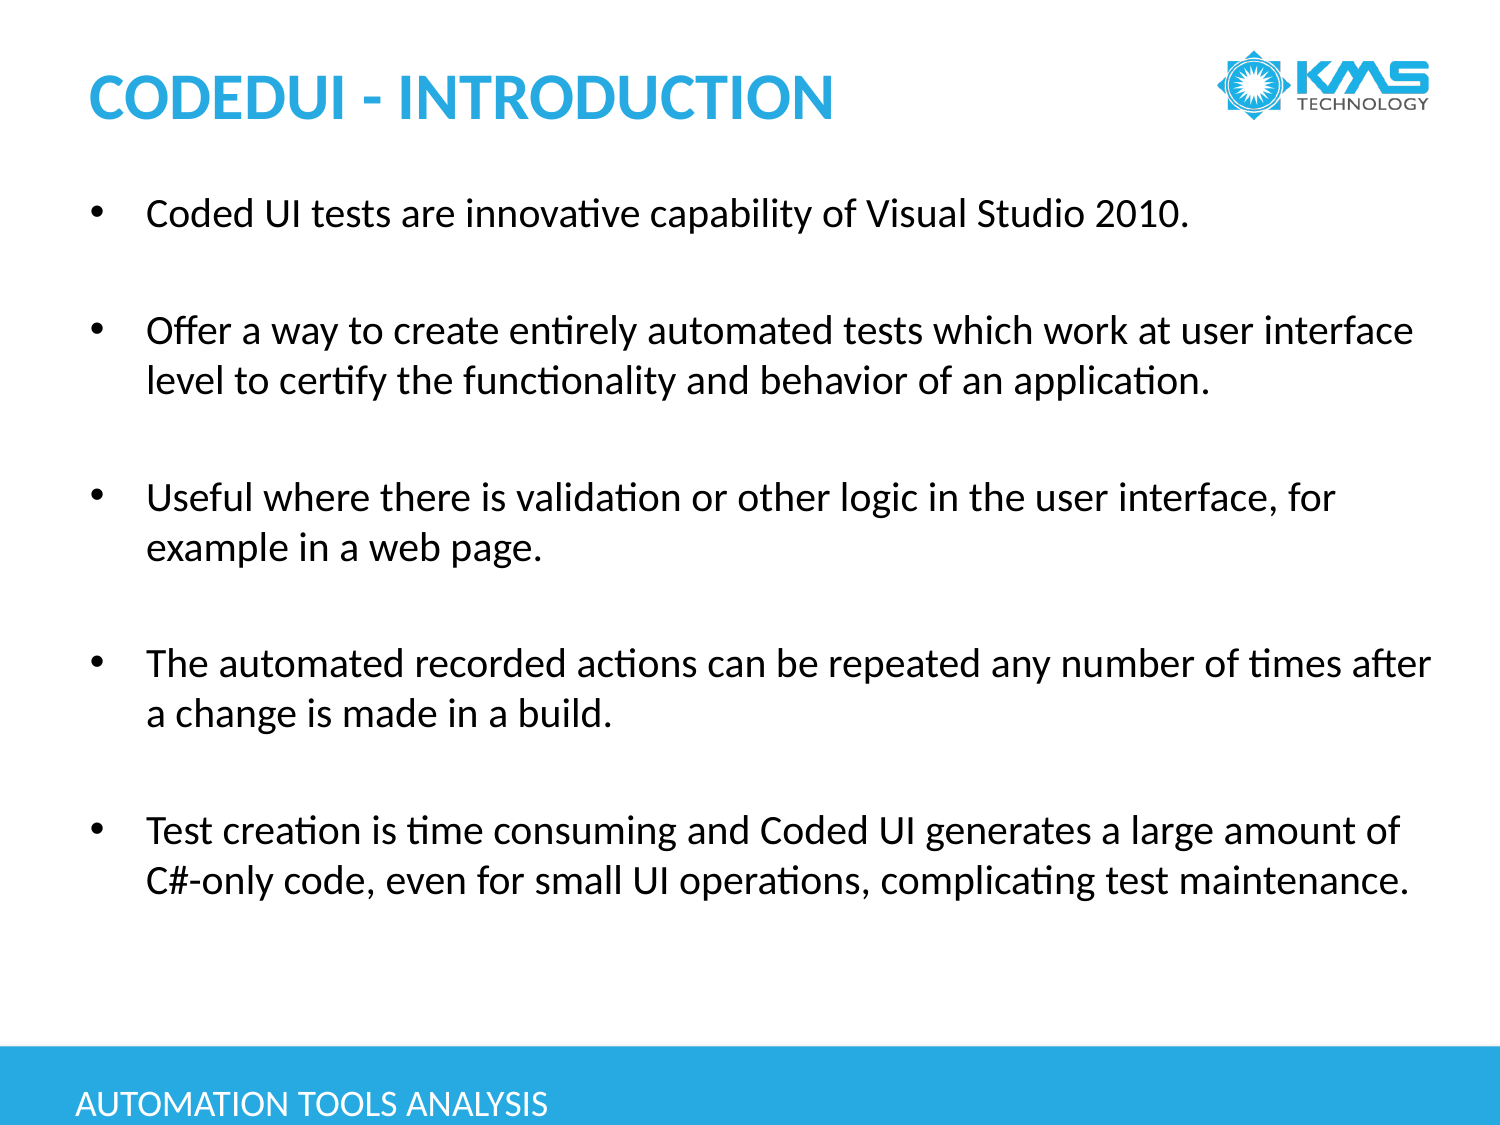

# CODEDUI - INTRODUCTION
Coded UI tests are innovative capability of Visual Studio 2010.

Offer a way to create entirely automated tests which work at user interface level to certify the functionality and behavior of an application.

Useful where there is validation or other logic in the user interface, for example in a web page.

The automated recorded actions can be repeated any number of times after a change is made in a build.

Test creation is time consuming and Coded UI generates a large amount of C#-only code, even for small UI operations, complicating test maintenance.
Automation tools analysis